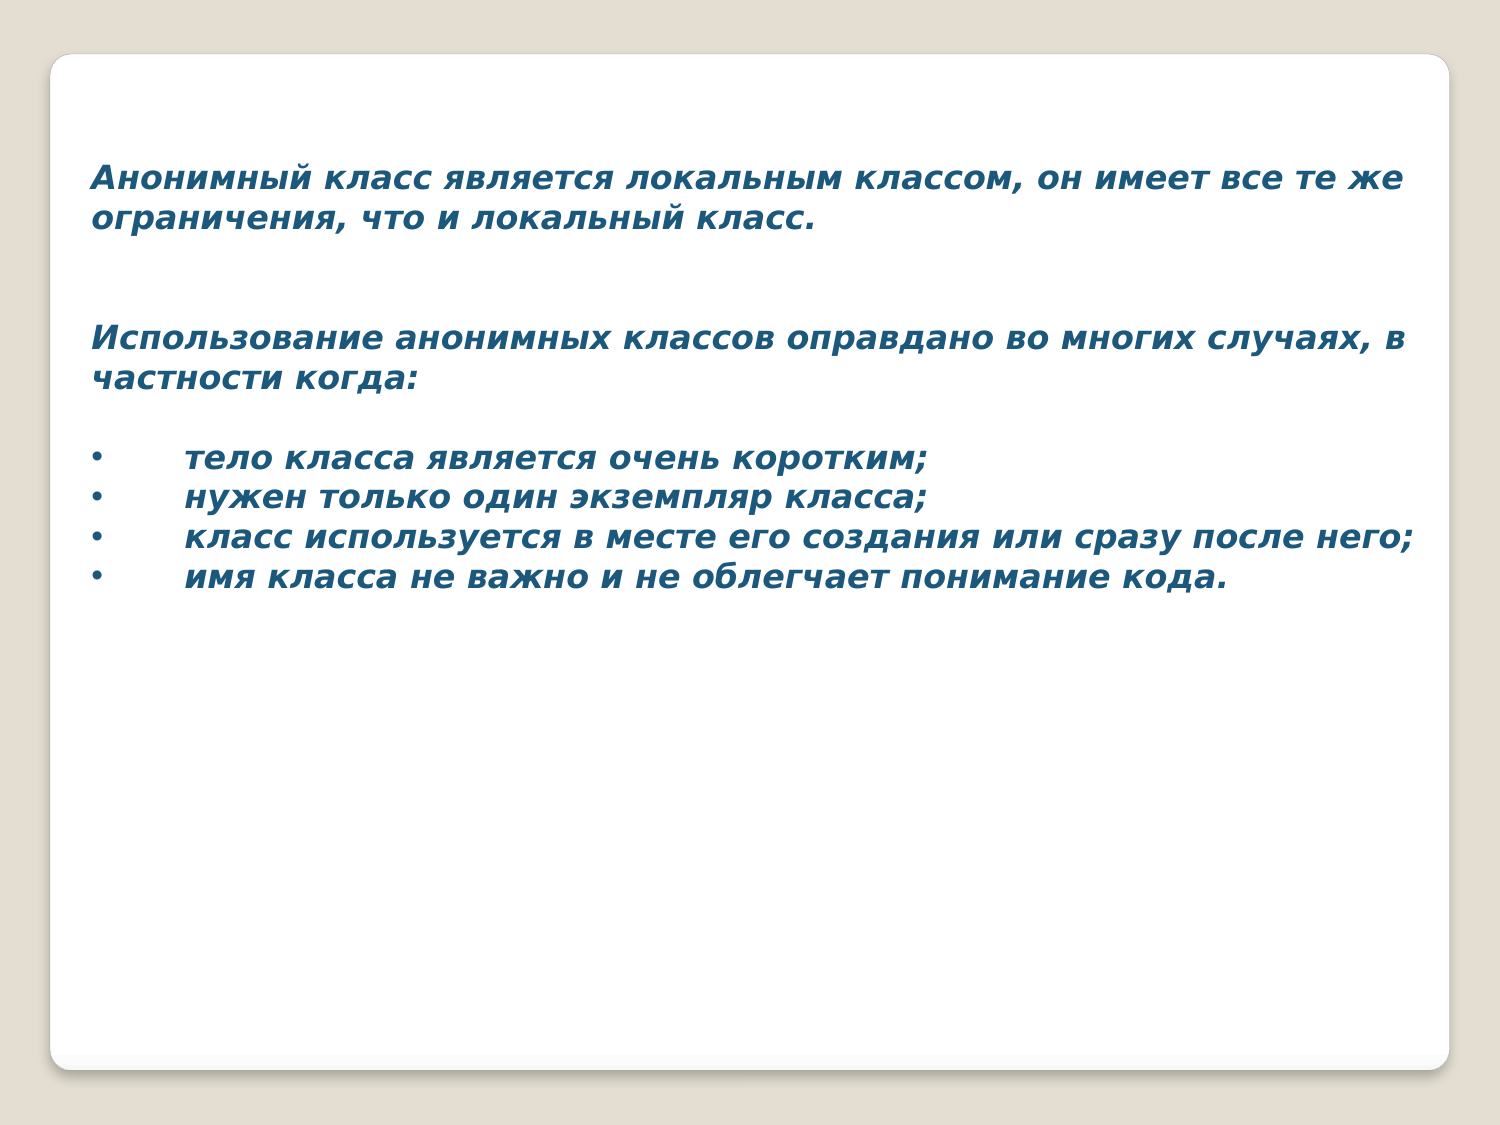

Анонимный класс является локальным классом, он имеет все те же ограничения, что и локальный класс.

Использование анонимных классов оправдано во многих случаях, в частности когда:

    тело класса является очень коротким;
    нужен только один экземпляр класса;
    класс используется в месте его создания или сразу после него;
    имя класса не важно и не облегчает понимание кода.